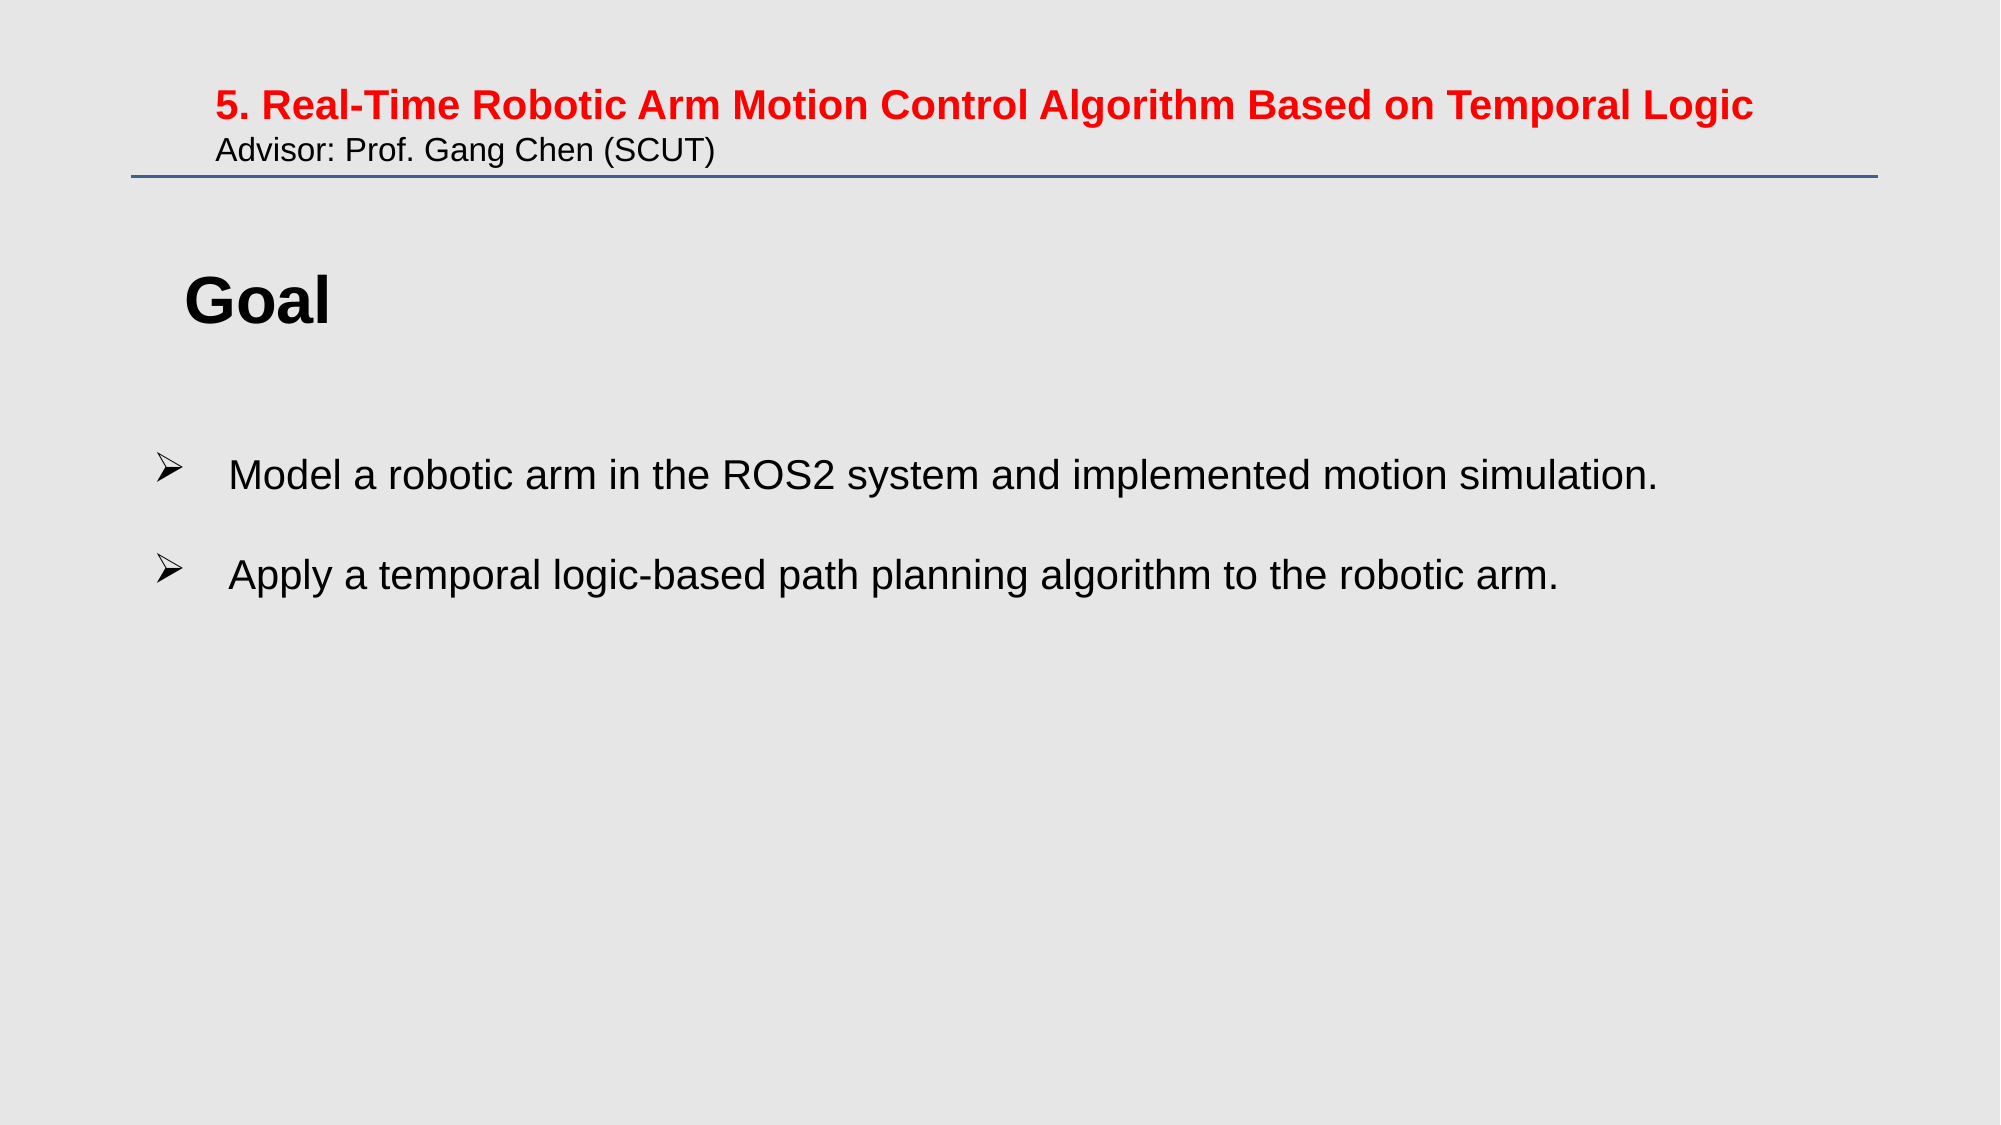

5. Real-Time Robotic Arm Motion Control Algorithm Based on Temporal Logic
Advisor: Prof. Gang Chen (SCUT)

Goal
Model a robotic arm in the ROS2 system and implemented motion simulation.

Apply a temporal logic-based path planning algorithm to the robotic arm.

23